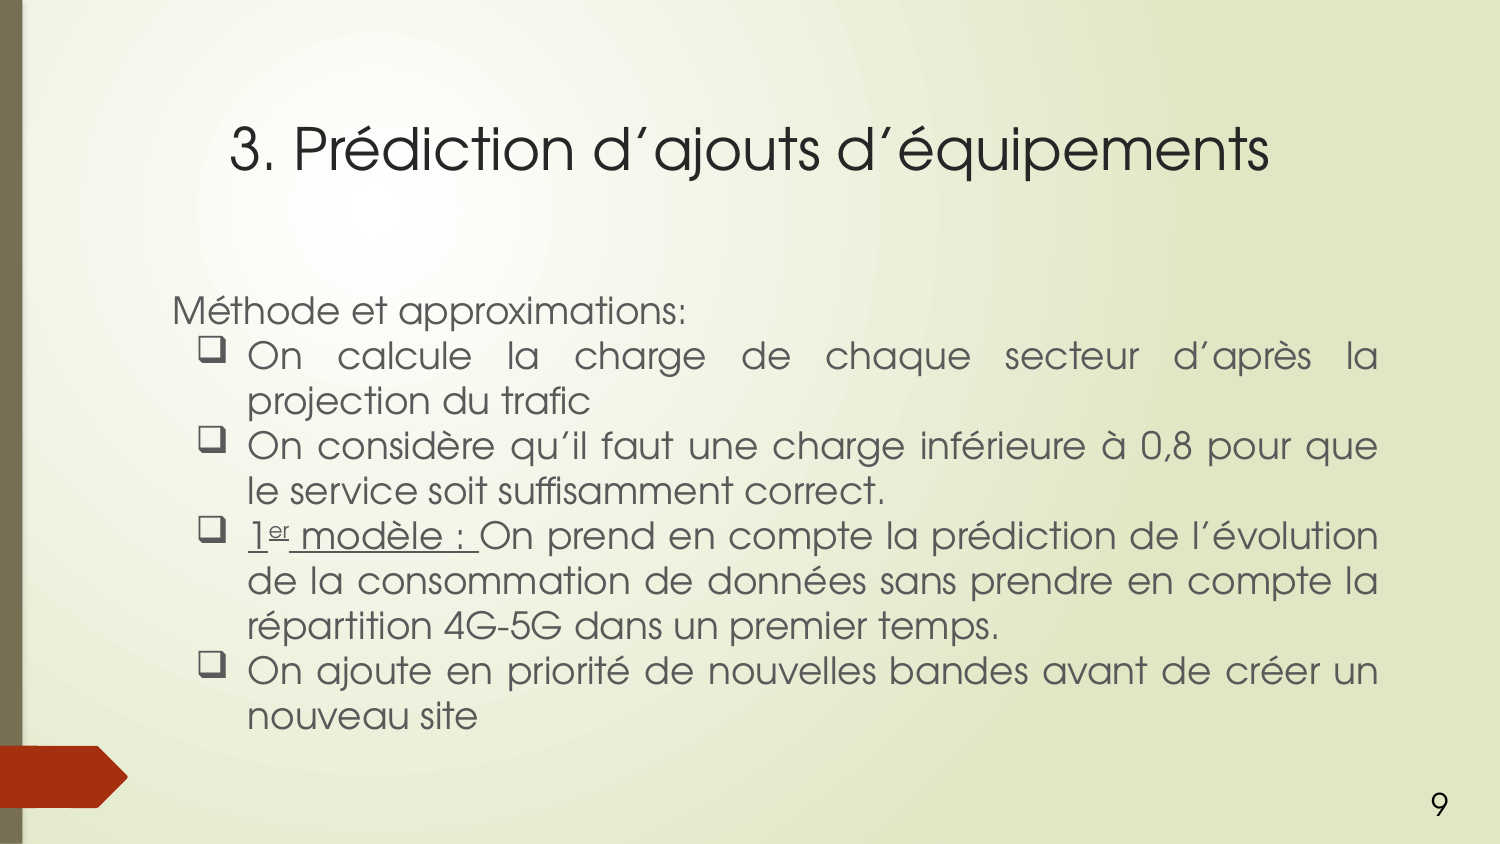

# 3. Prédiction d’ajouts d’équipements

Méthode et approximations:
On calcule la charge de chaque secteur d’après la projection du trafic
On considère qu’il faut une charge inférieure à 0,8 pour que le service soit suffisamment correct.
1er modèle : On prend en compte la prédiction de l’évolution de la consommation de données sans prendre en compte la répartition 4G-5G dans un premier temps.
On ajoute en priorité de nouvelles bandes avant de créer un nouveau site

9